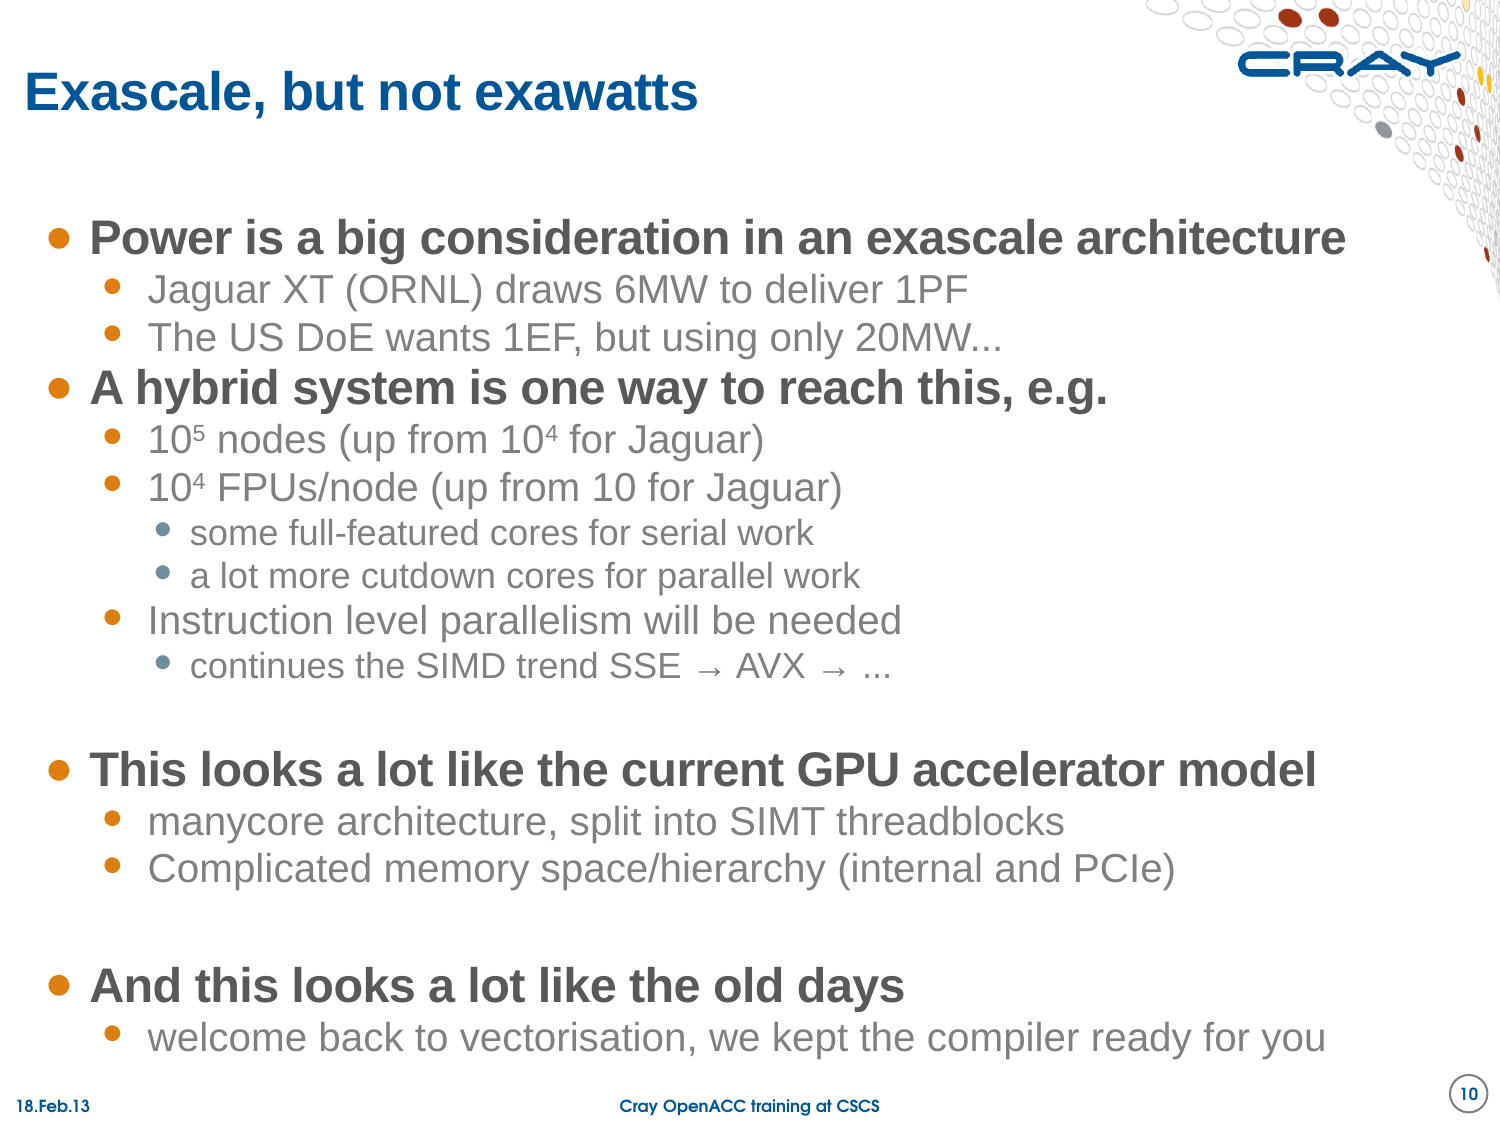

# Exascale, but not exawatts
Power is a big consideration in an exascale architecture
Jaguar XT (ORNL) draws 6MW to deliver 1PF
The US DoE wants 1EF, but using only 20MW...
A hybrid system is one way to reach this, e.g.
105 nodes (up from 104 for Jaguar)
104 FPUs/node (up from 10 for Jaguar)
some full-featured cores for serial work
a lot more cutdown cores for parallel work
Instruction level parallelism will be needed
continues the SIMD trend SSE → AVX → ...

This looks a lot like the current GPU accelerator model
manycore architecture, split into SIMT threadblocks
Complicated memory space/hierarchy (internal and PCIe)

And this looks a lot like the old days
welcome back to vectorisation, we kept the compiler ready for you
10
18.Feb.13
Cray OpenACC training at CSCS